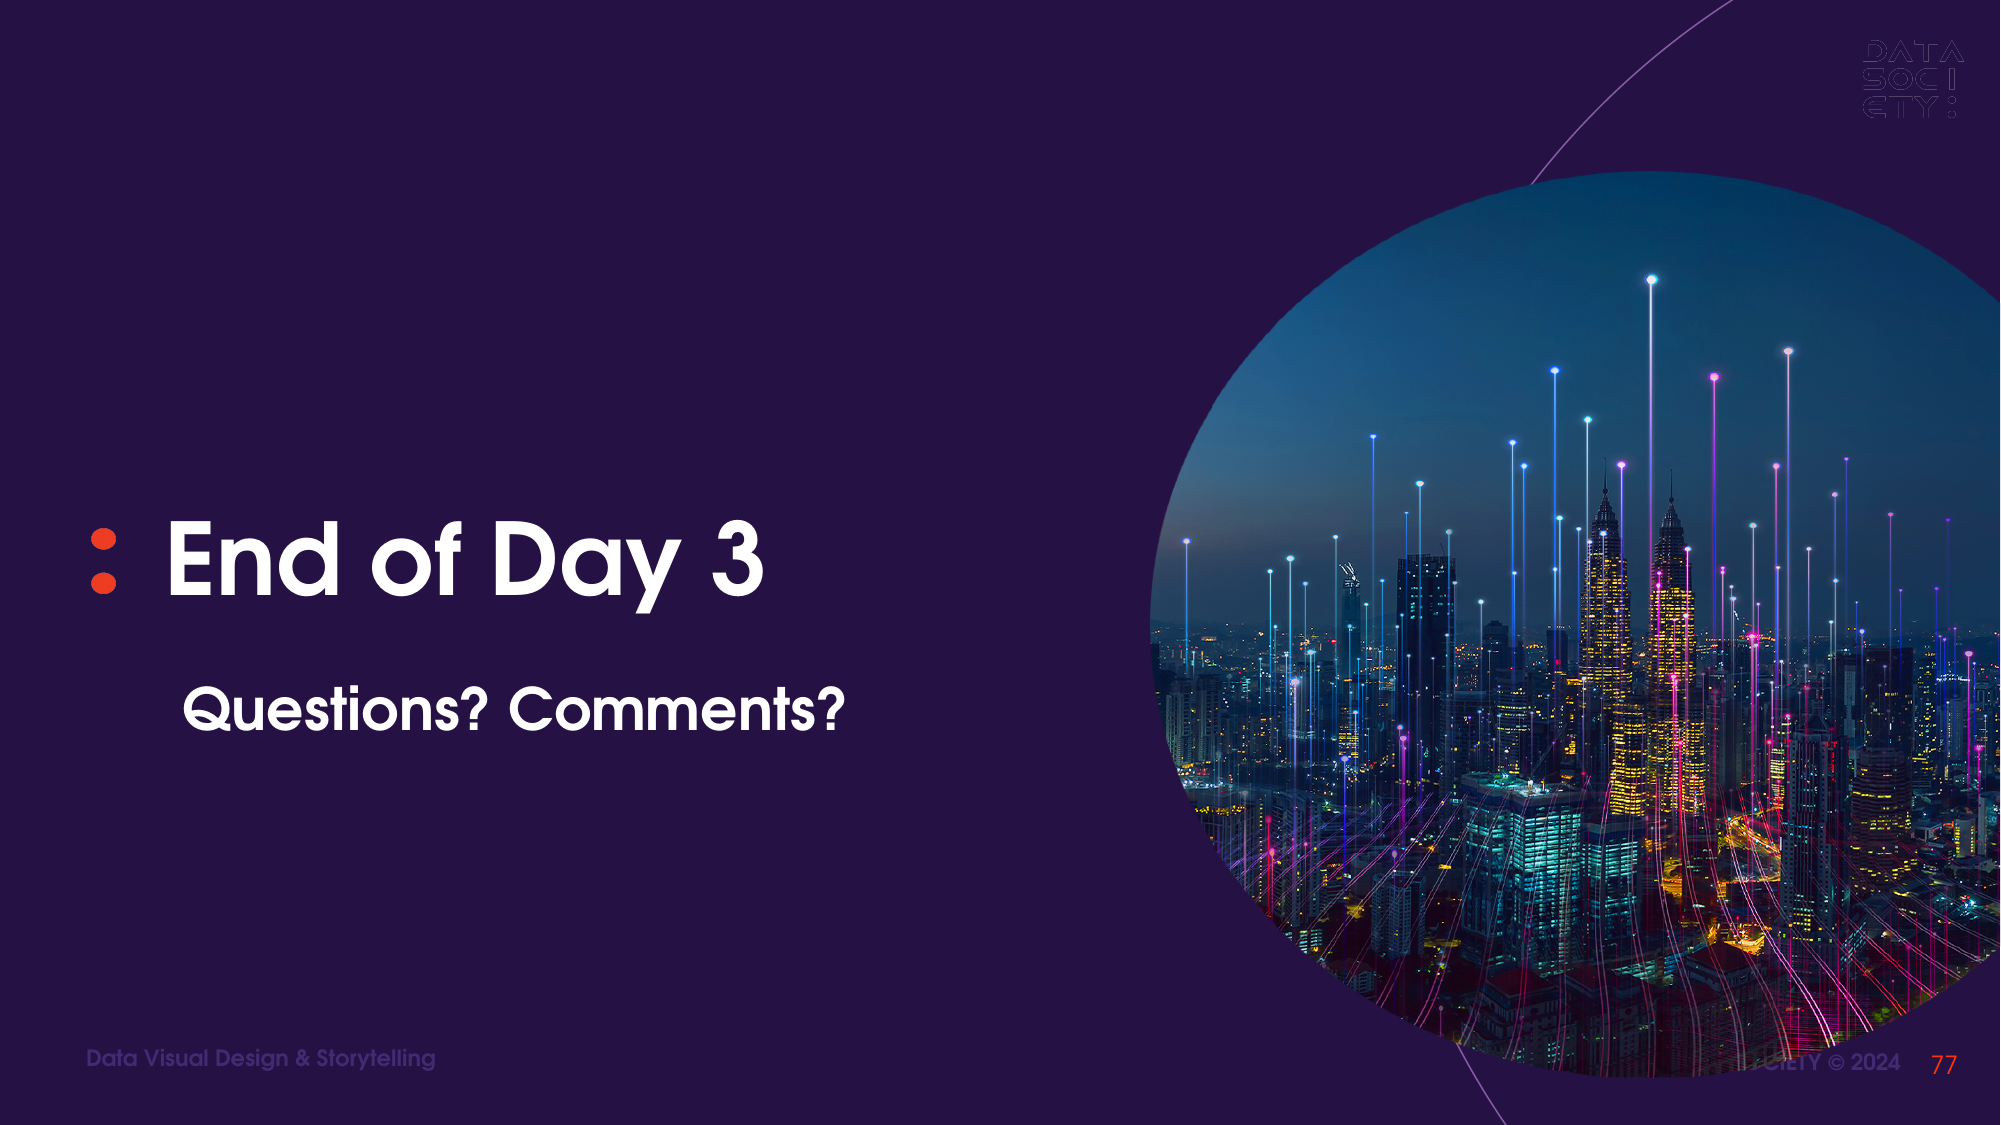

# End of Day 3
Questions? Comments?
77